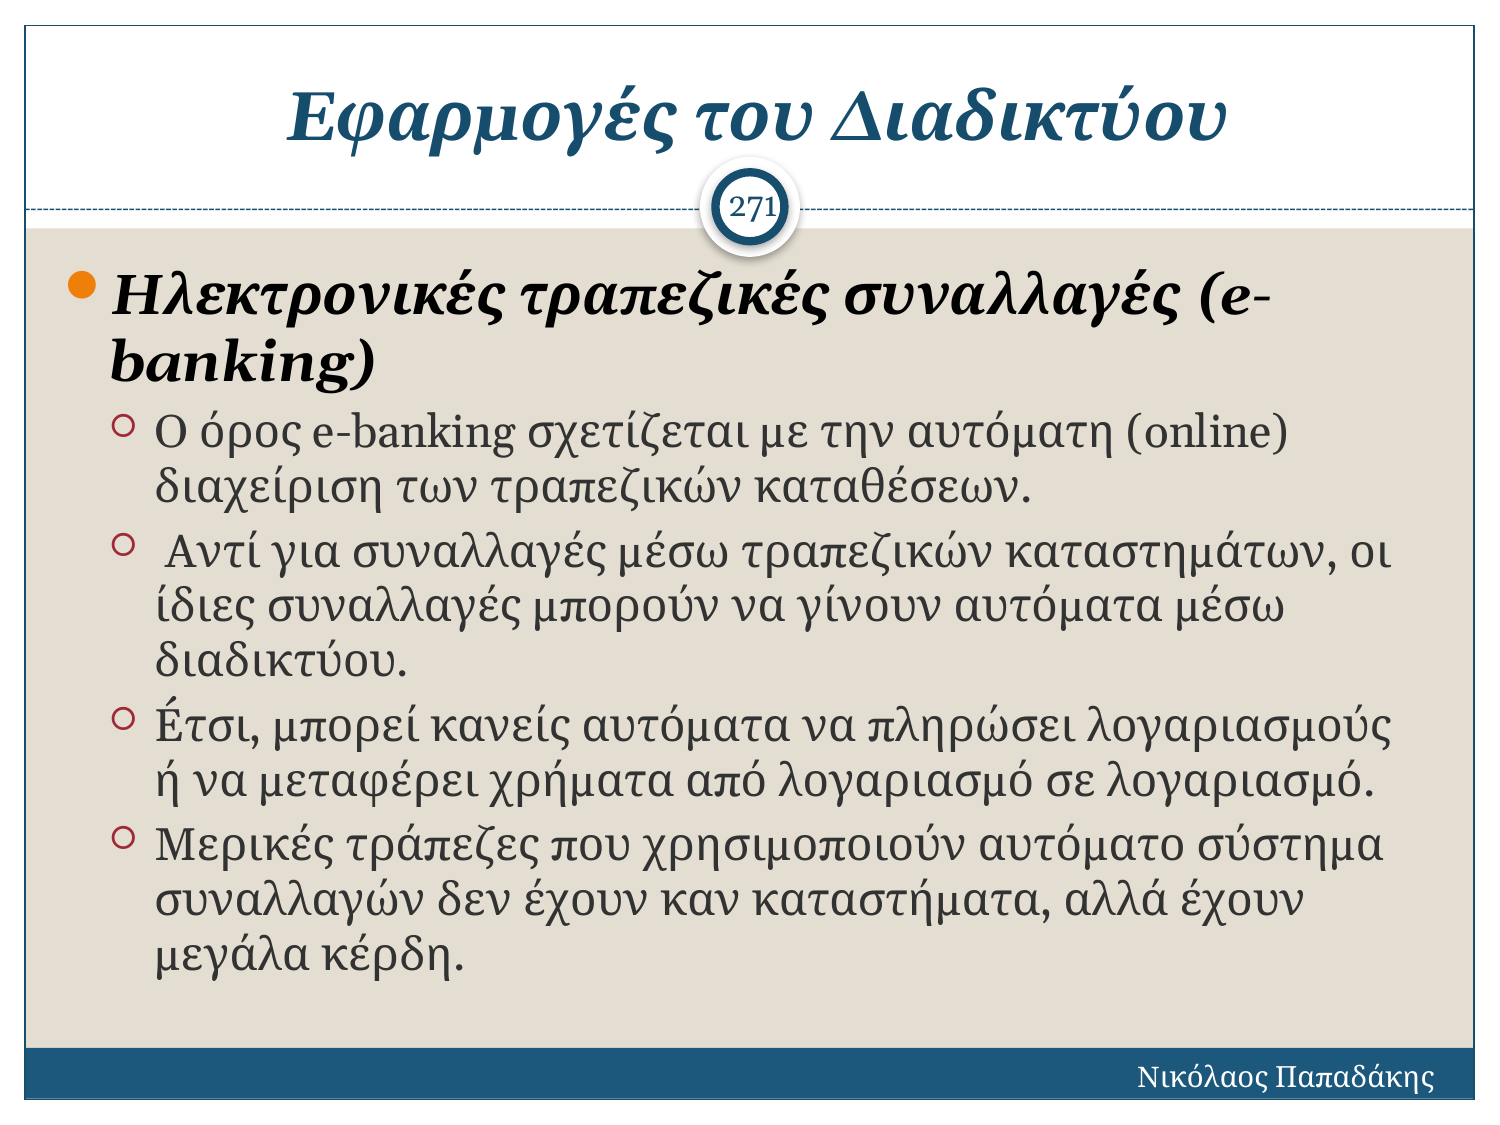

# Εφαρμογές του Διαδικτύου
271
Ηλεκτρονικές τραπεζικές συναλλαγές (e-banking)
Ο όρος e-banking σχετίζεται με την αυτόματη (online) διαχείριση των τραπεζικών καταθέσεων.
 Αντί για συναλλαγές μέσω τραπεζικών καταστημάτων, οι ίδιες συναλλαγές μπορούν να γίνουν αυτόματα μέσω διαδικτύου.
Έτσι, μπορεί κανείς αυτόματα να πληρώσει λογαριασμούς ή να μεταφέρει χρήματα από λογαριασμό σε λογαριασμό.
Μερικές τράπεζες που χρησιμοποιούν αυτόματο σύστημα συναλλαγών δεν έχουν καν καταστήματα, αλλά έχουν μεγάλα κέρδη.
Νικόλαος Παπαδάκης